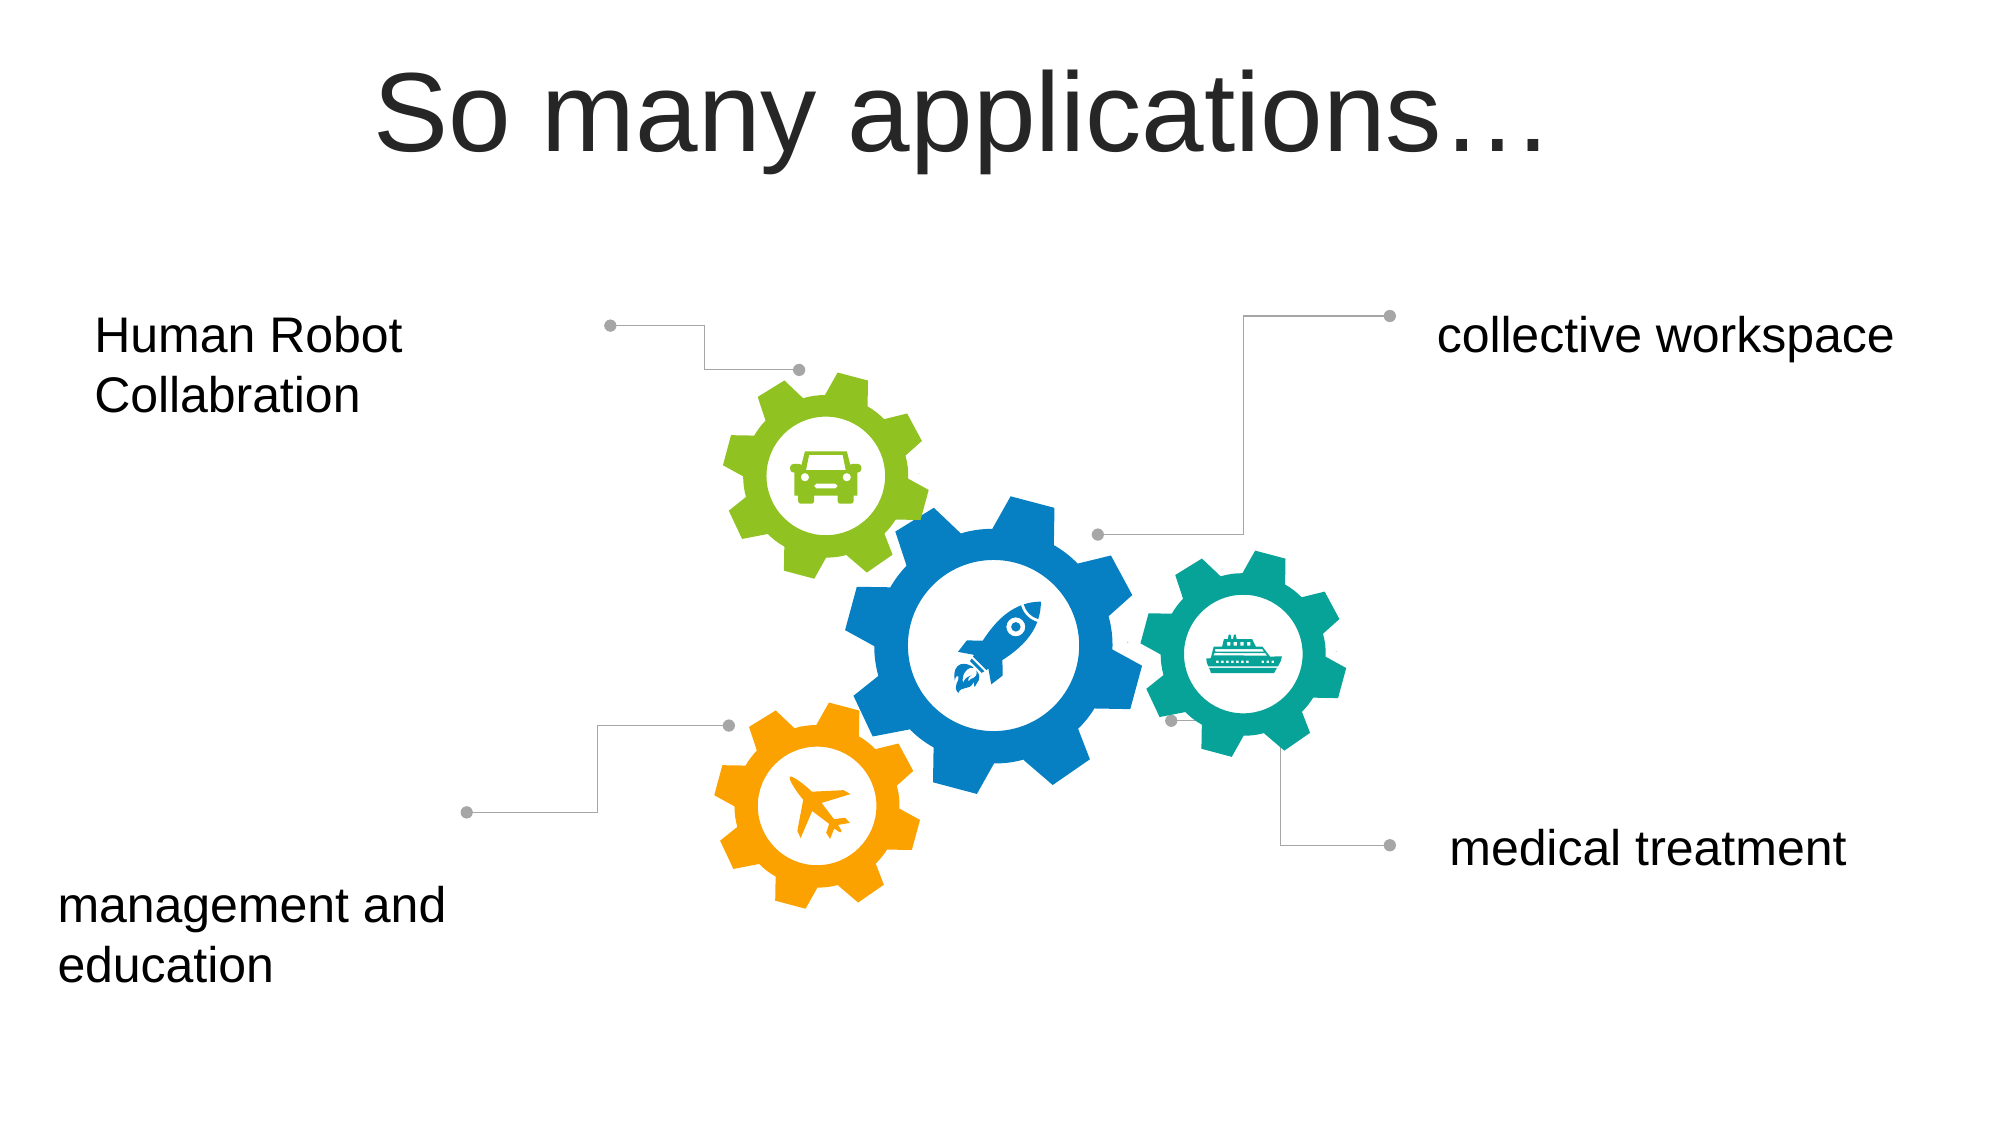

So many applications…
Human Robot Collabration
collective workspace

medical treatment
management and education